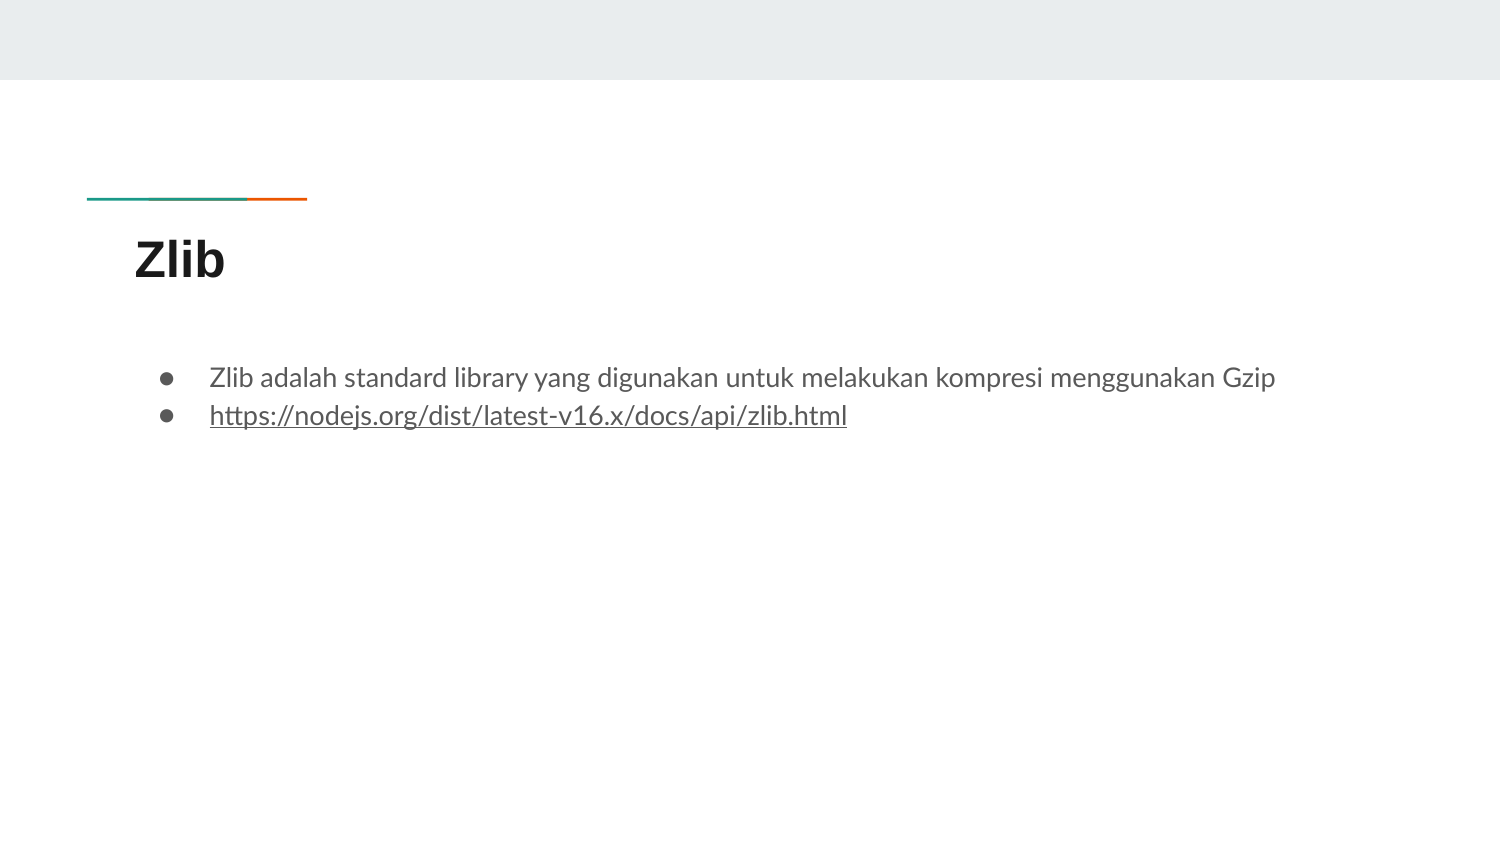

# Zlib
Zlib adalah standard library yang digunakan untuk melakukan kompresi menggunakan Gzip
https://nodejs.org/dist/latest-v16.x/docs/api/zlib.html